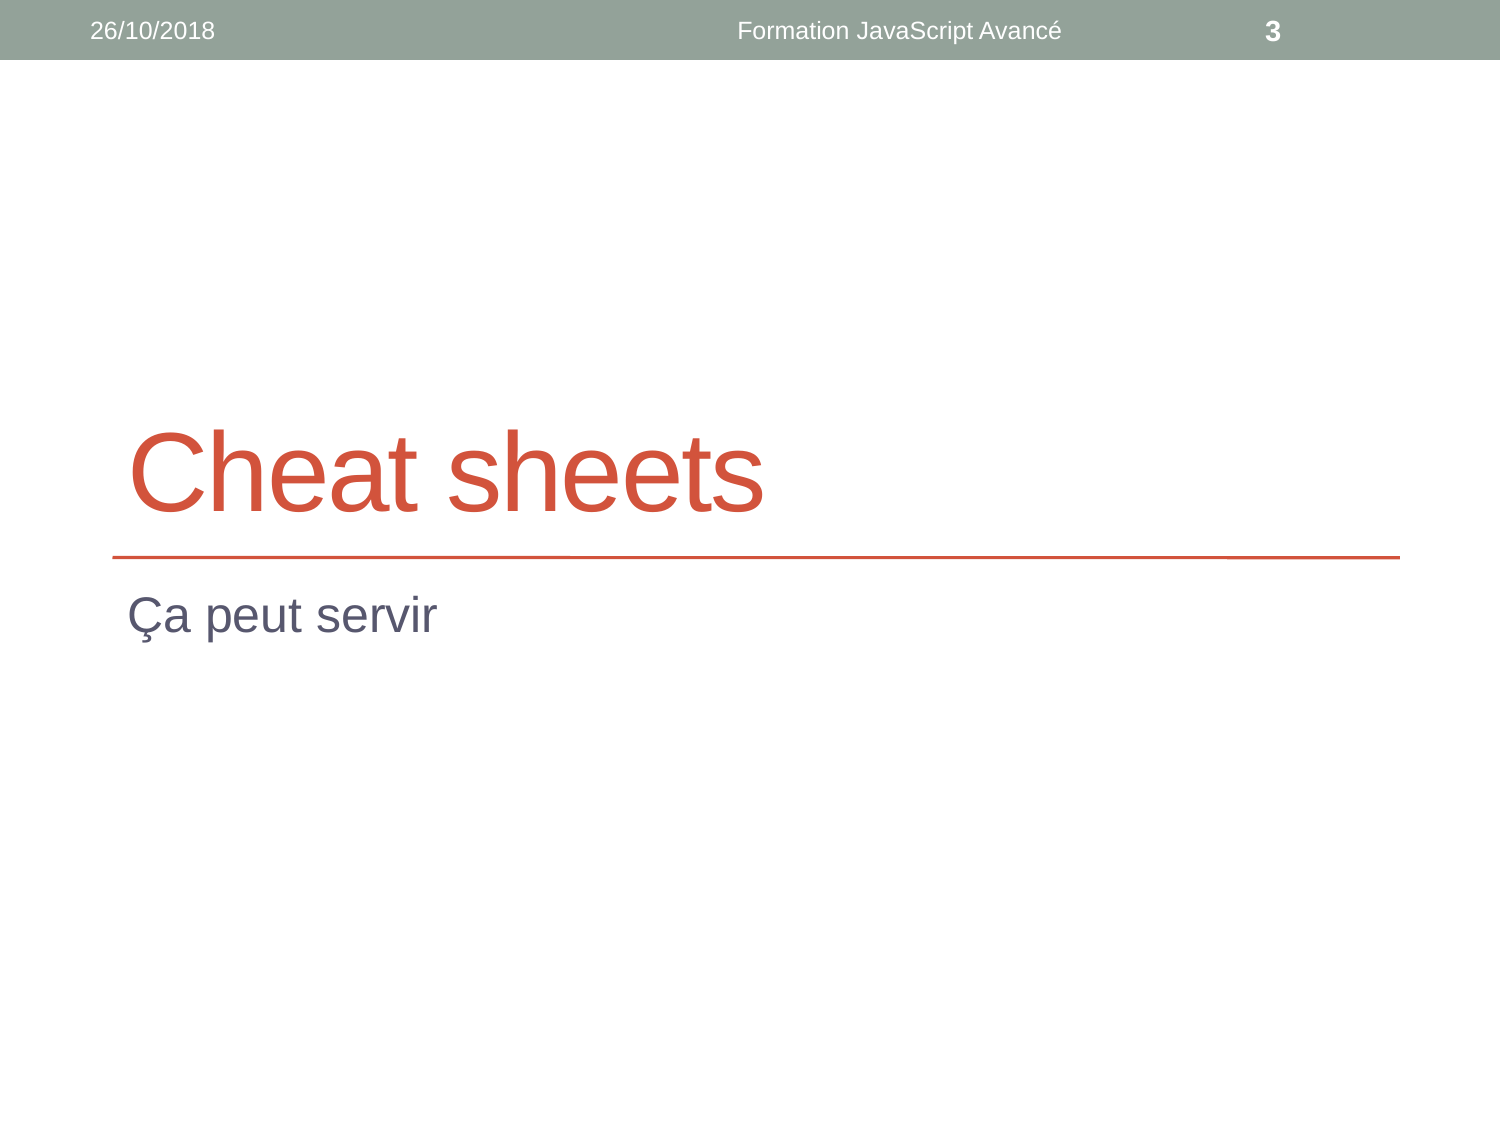

26/10/2018
Formation JavaScript Avancé
3
# Cheat sheets
Ça peut servir